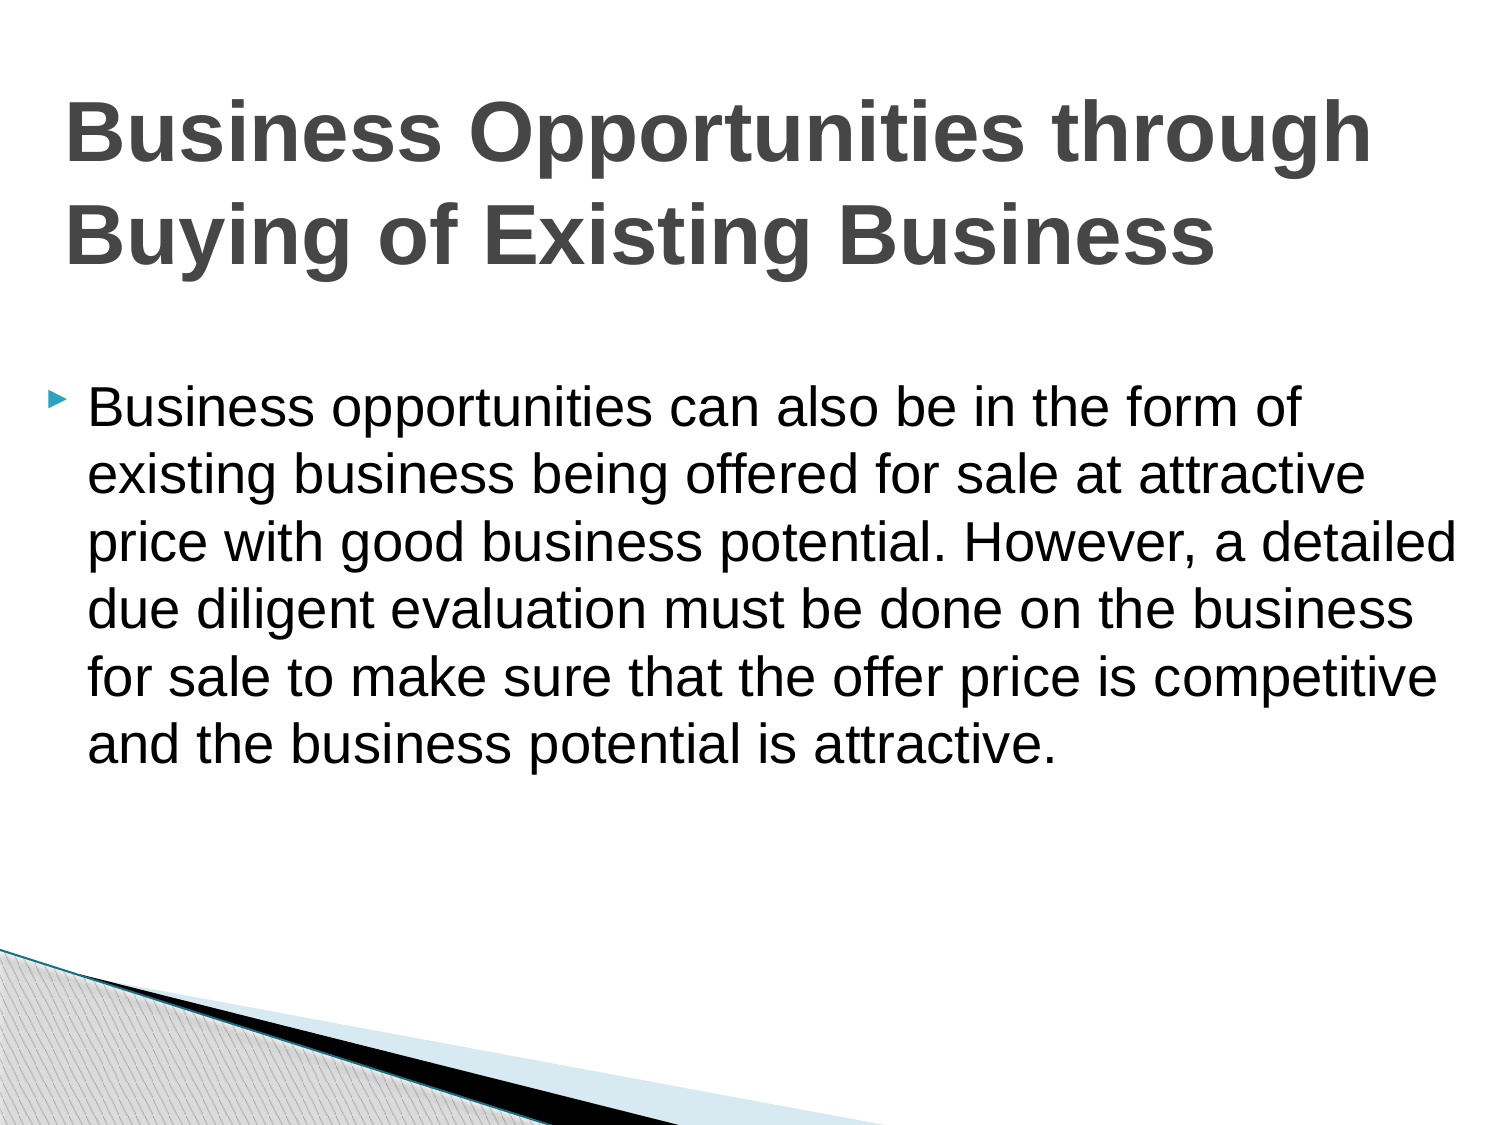

# Business Opportunities through Buying of Existing Business
Business opportunities can also be in the form of existing business being offered for sale at attractive price with good business potential. However, a detailed due diligent evaluation must be done on the business for sale to make sure that the offer price is competitive and the business potential is attractive.